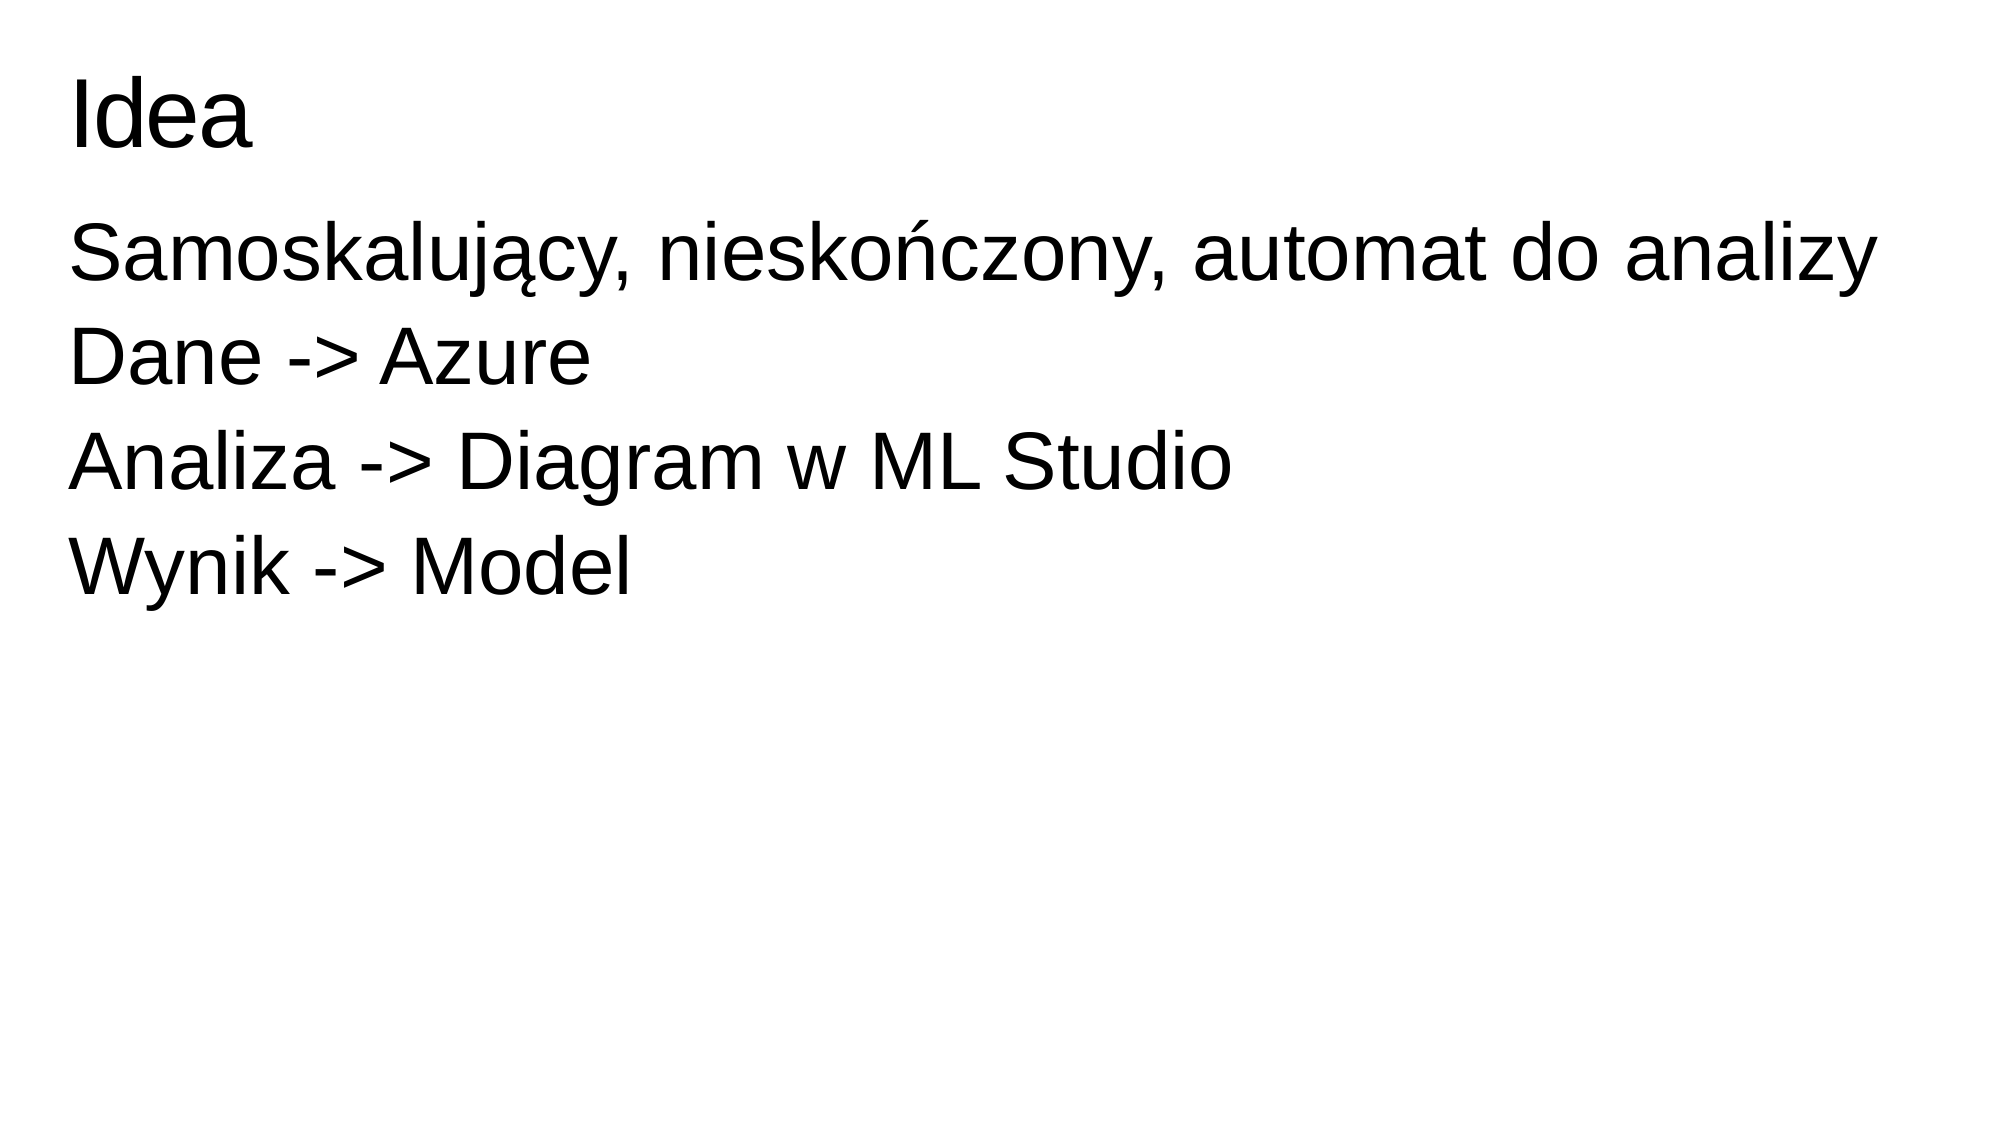

# Idea
Samoskalujący, nieskończony, automat do analizy
Dane -> Azure
Analiza -> Diagram w ML Studio
Wynik -> Model